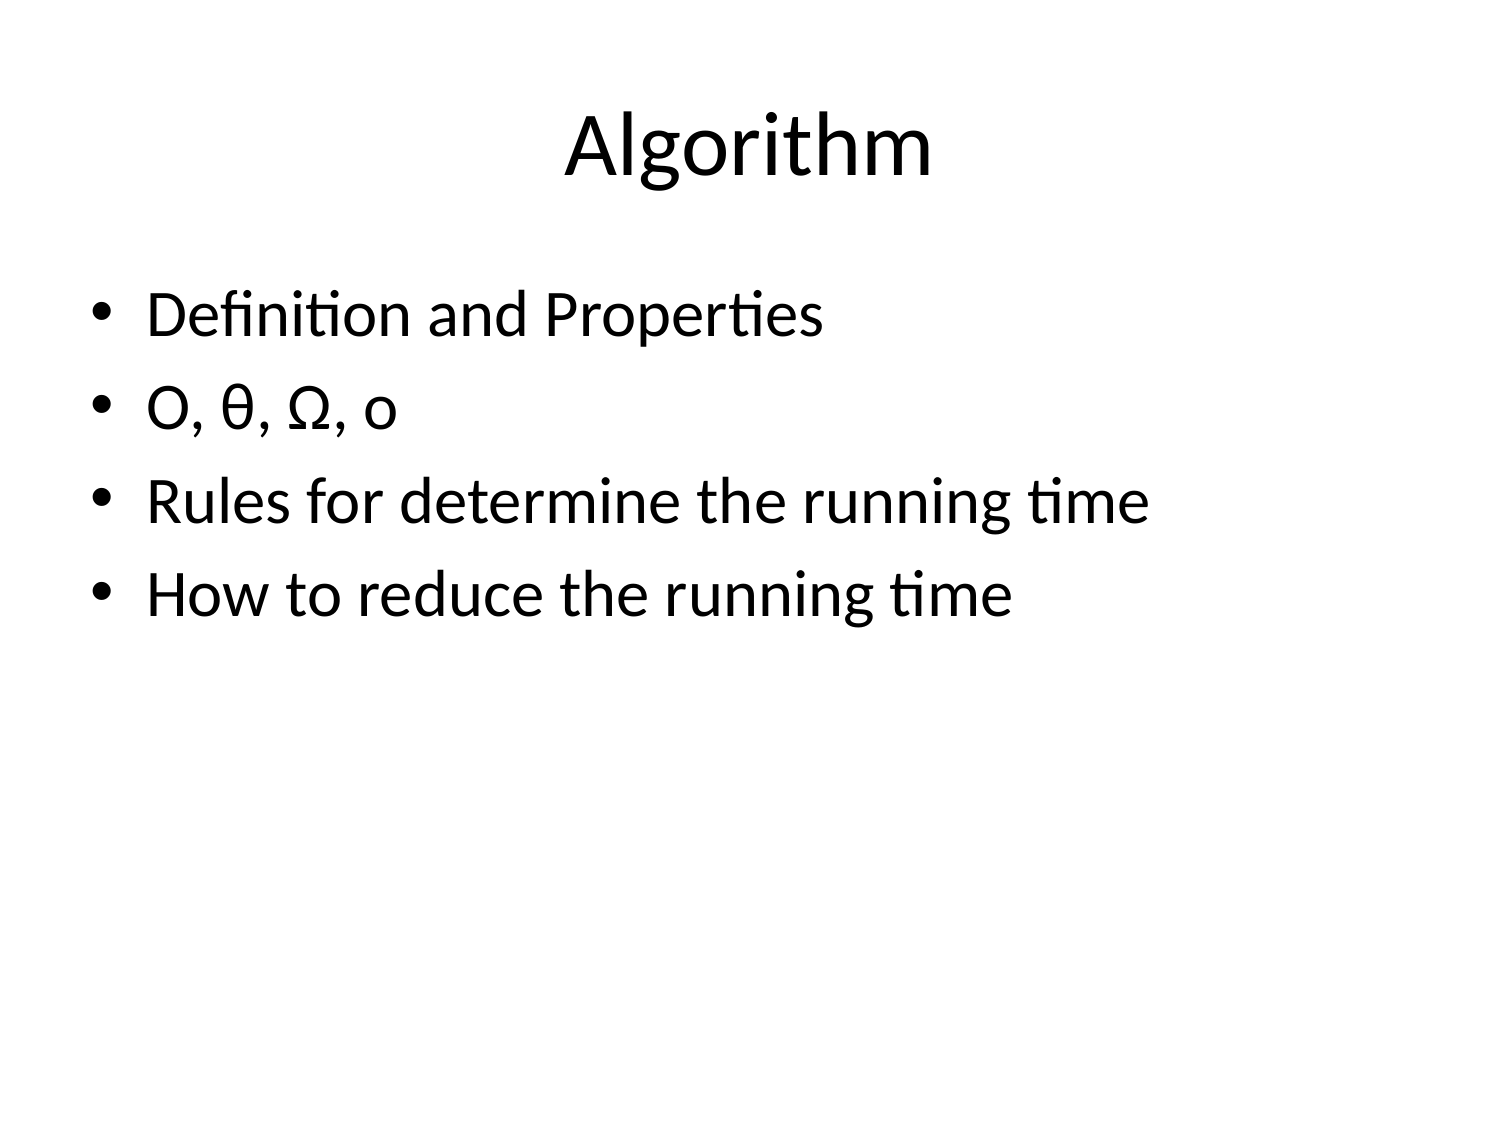

# Algorithm
Definition and Properties
O, θ, Ω, o
Rules for determine the running time
How to reduce the running time